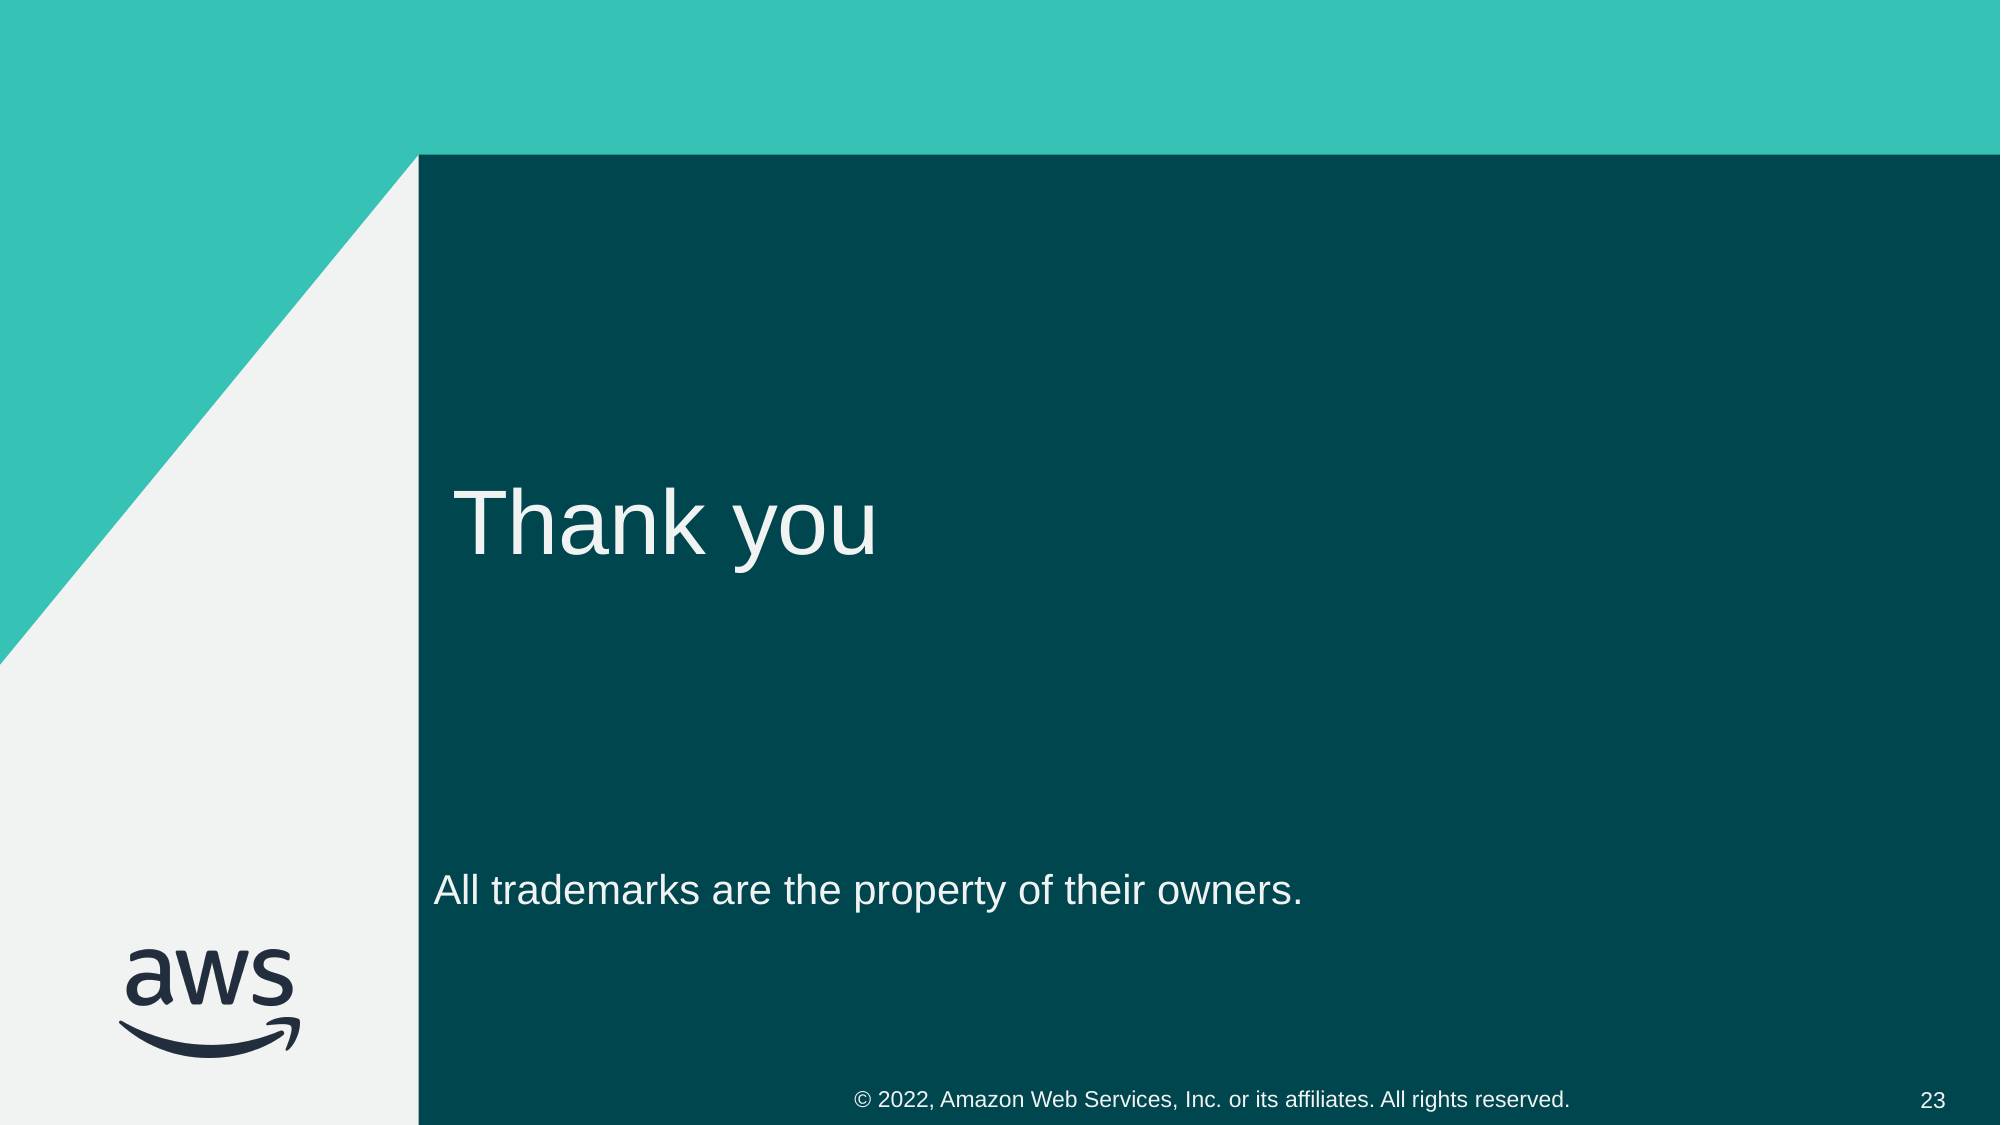

# Thank you
All trademarks are the property of their owners.
23